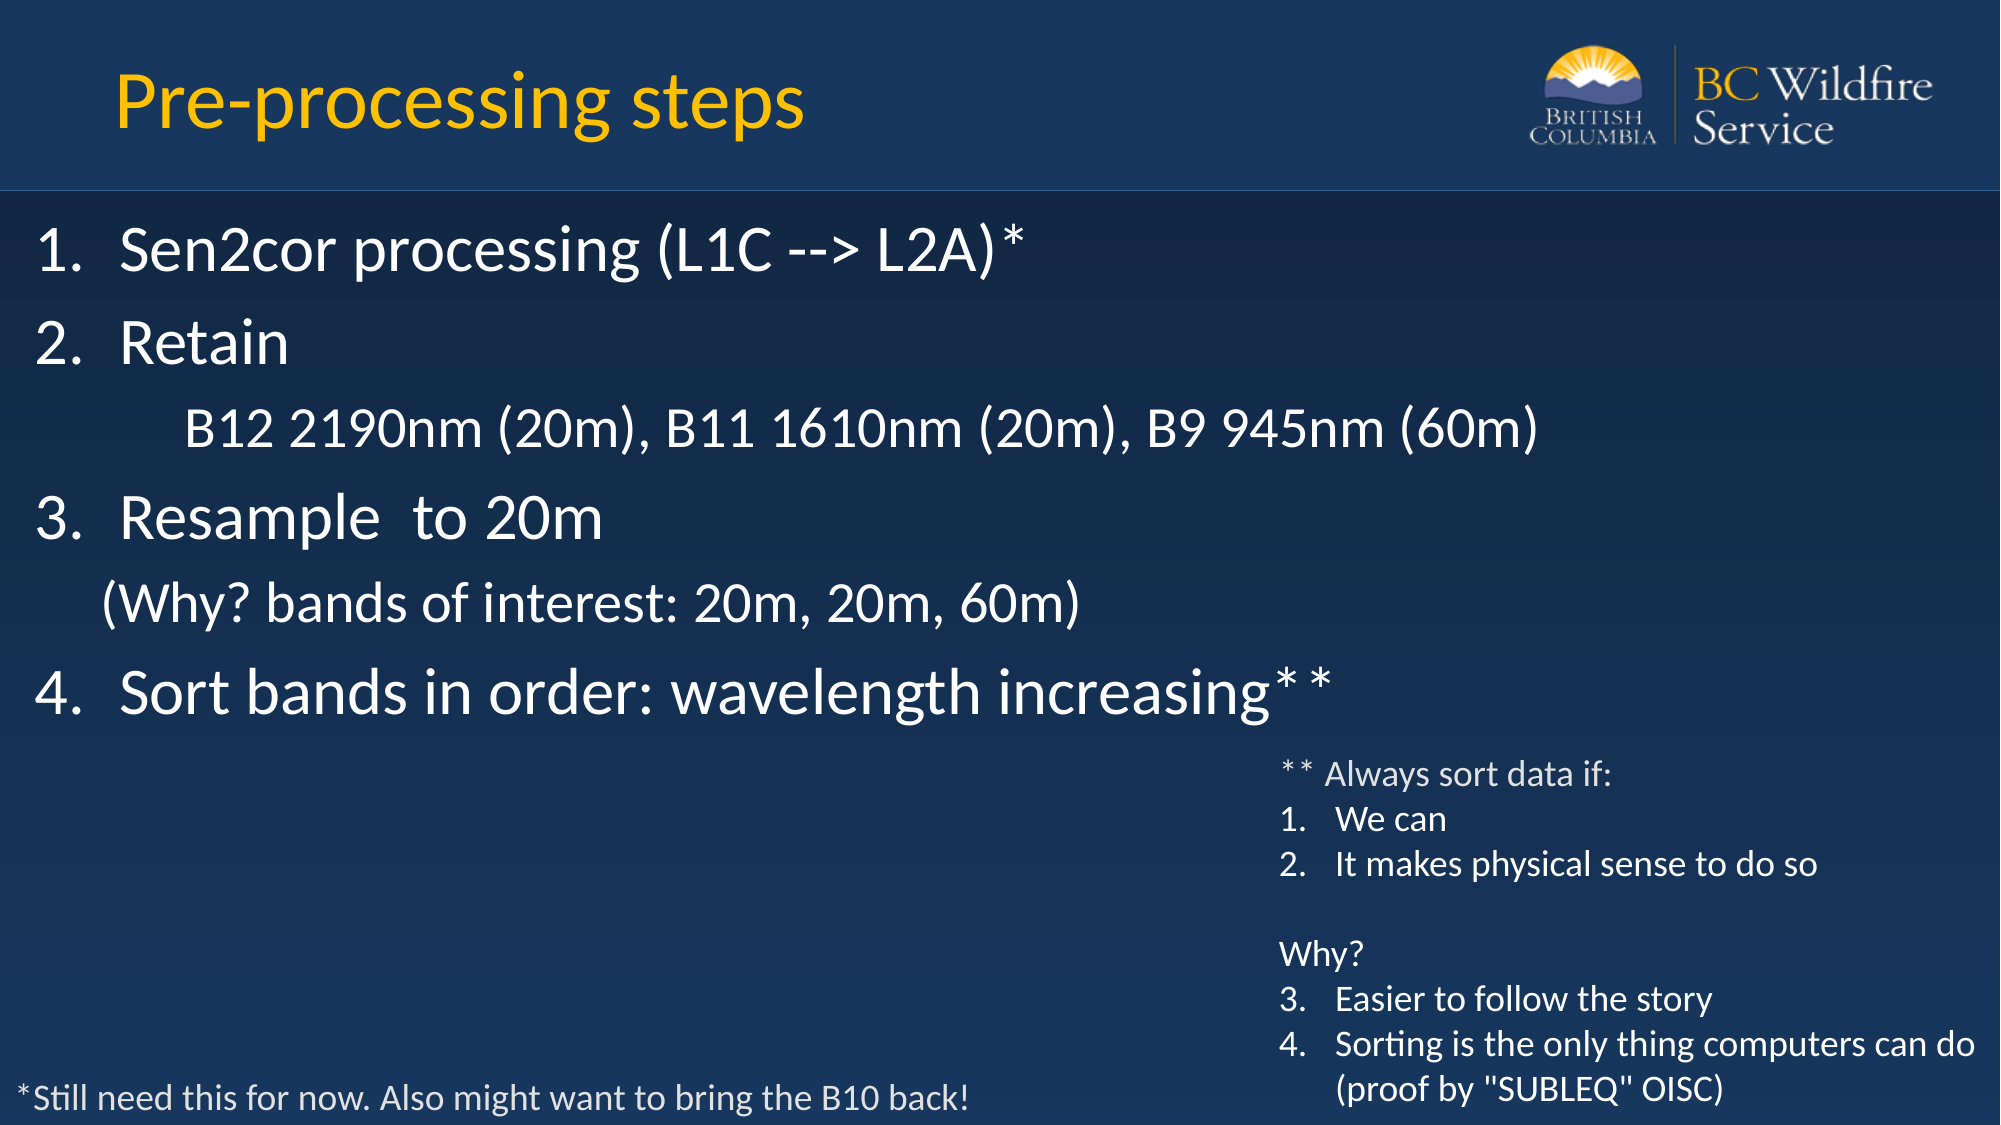

# Pre-processing steps
Sen2cor processing (L1C --> L2A)*
Retain
B12 2190nm (20m), B11 1610nm (20m), B9 945nm (60m)
Resample  to 20m
(Why? bands of interest: 20m, 20m, 60m)
Sort bands in order: wavelength increasing**
** Always sort data if:
We can
It makes physical sense to do so

Why?
Easier to follow the story
Sorting is the only thing computers can do (proof by "SUBLEQ" OISC)

*Still need this for now. Also might want to bring the B10 back!